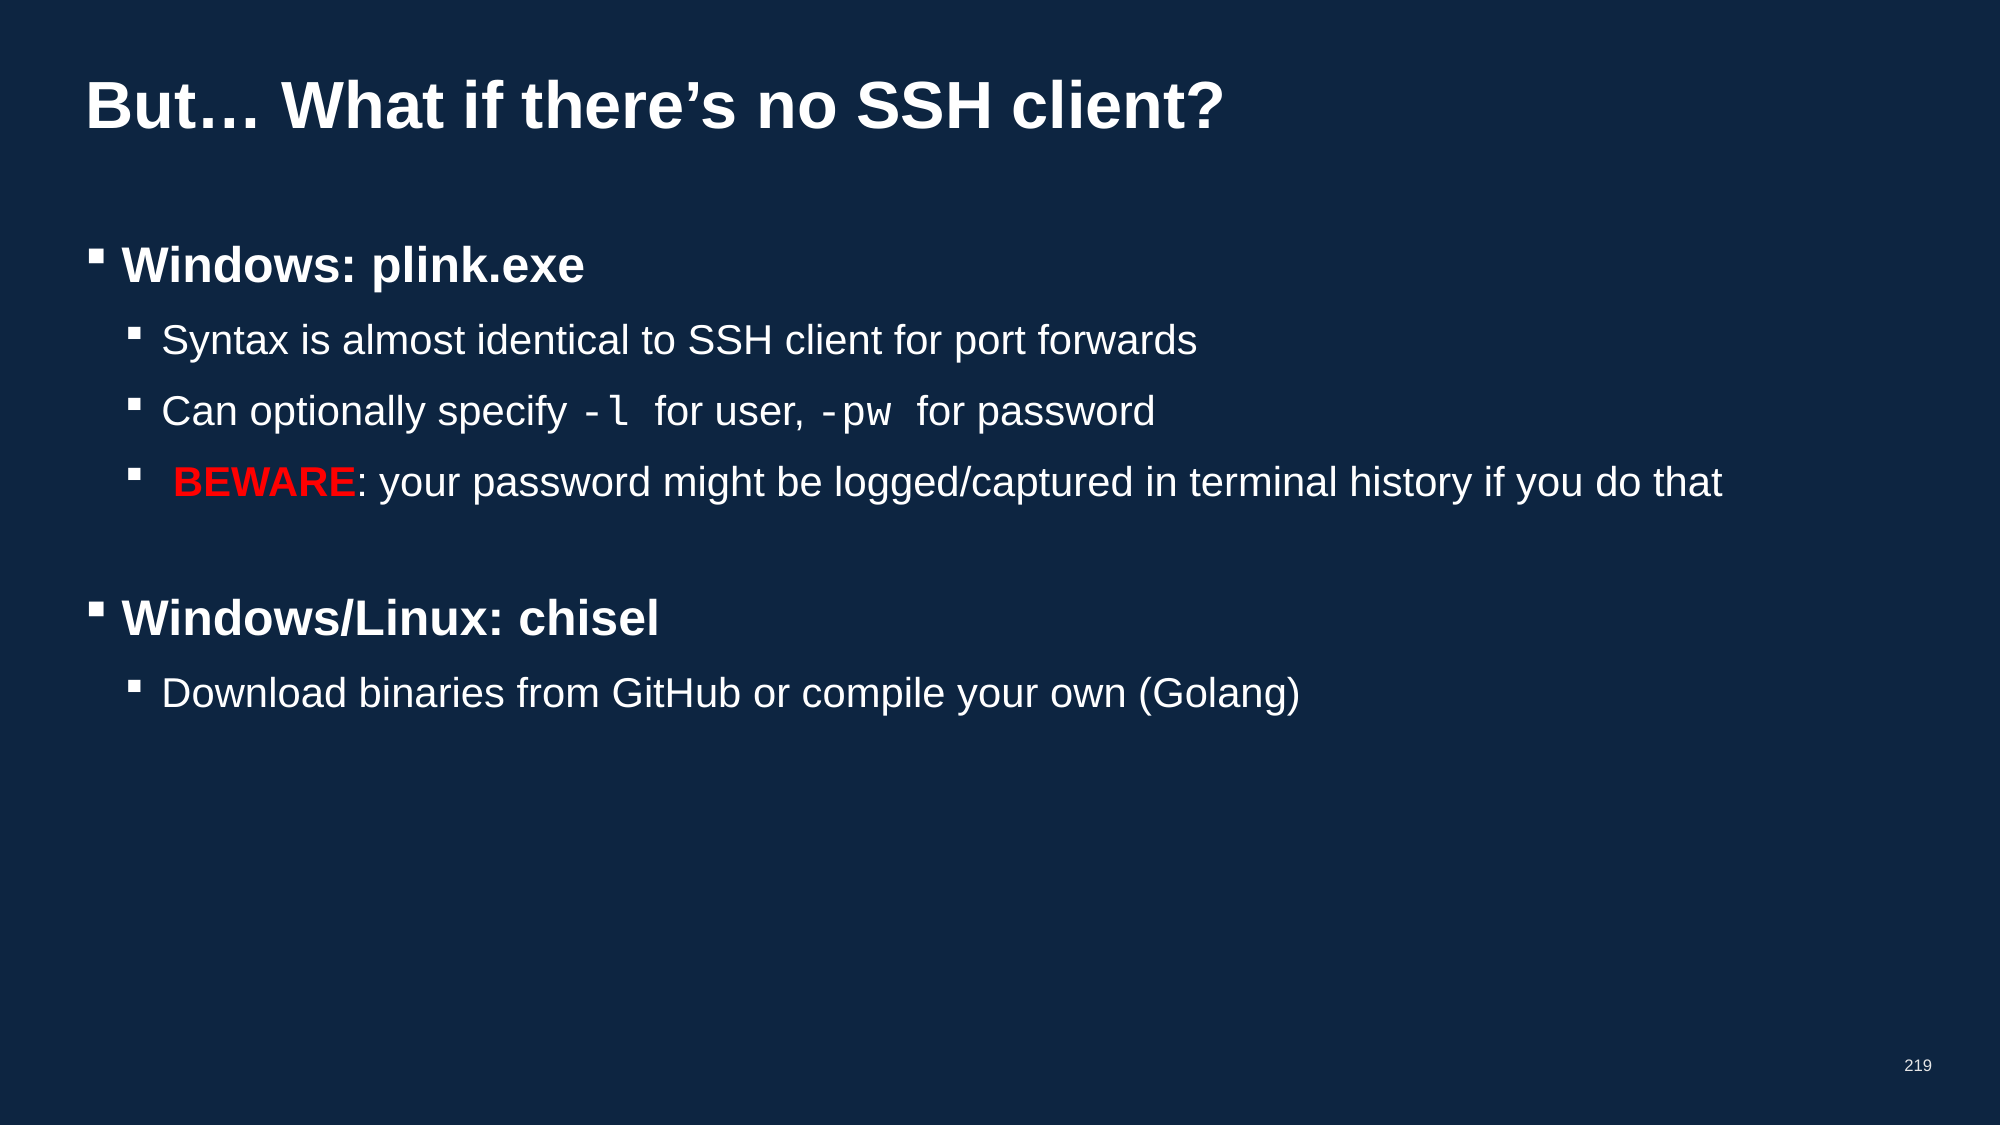

# But… What if there’s no SSH client?
Windows: plink.exe
Syntax is almost identical to SSH client for port forwards
Can optionally specify -l for user, -pw for password
 BEWARE: your password might be logged/captured in terminal history if you do that

Windows/Linux: chisel
Download binaries from GitHub or compile your own (Golang)

219